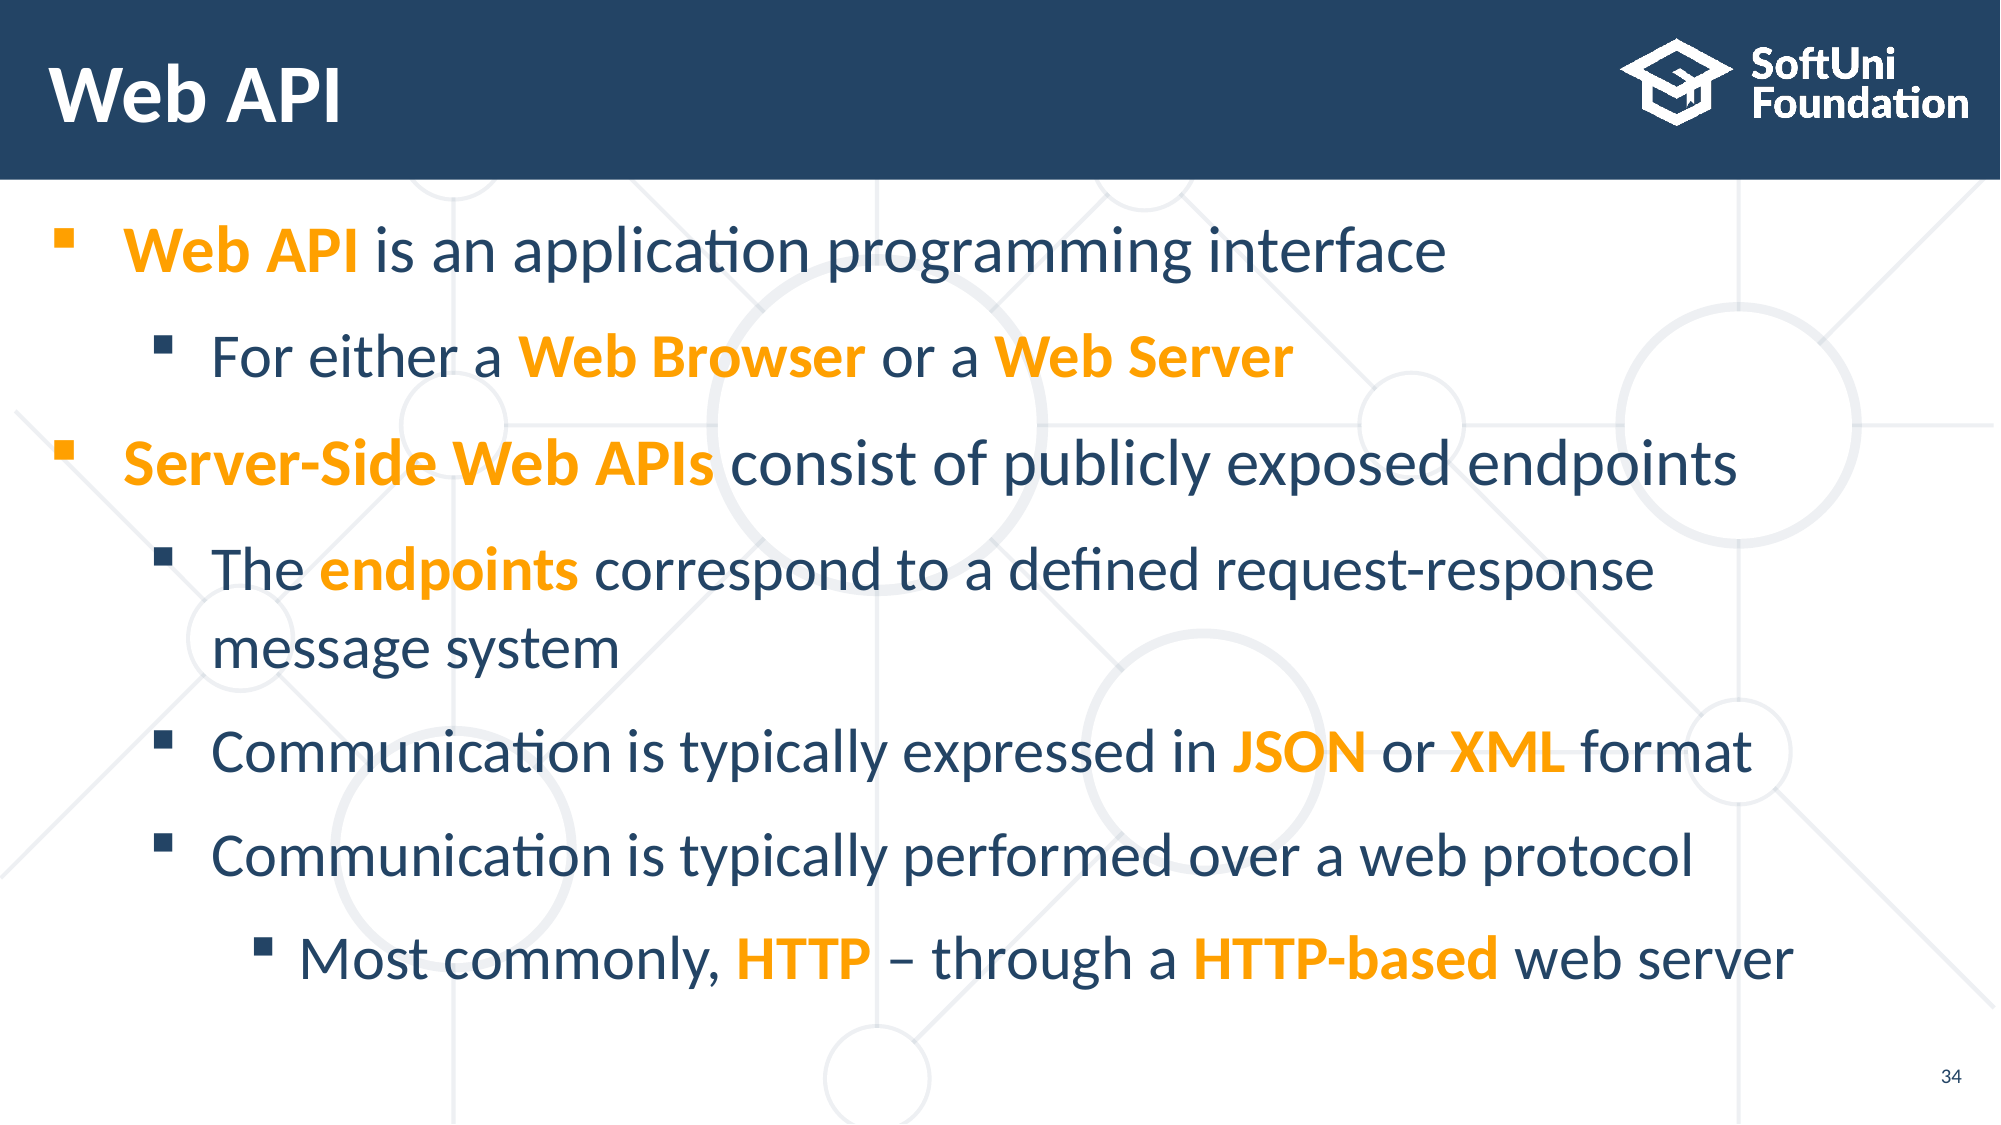

# Web API
Web API is an application programming interface
For either a Web Browser or a Web Server
Server-Side Web APIs consist of publicly exposed endpoints
The endpoints correspond to a defined request-response
message system
Communication is typically expressed in JSON or XML format
Communication is typically performed over a web protocol
Most commonly, HTTP – through a HTTP-based web server
34